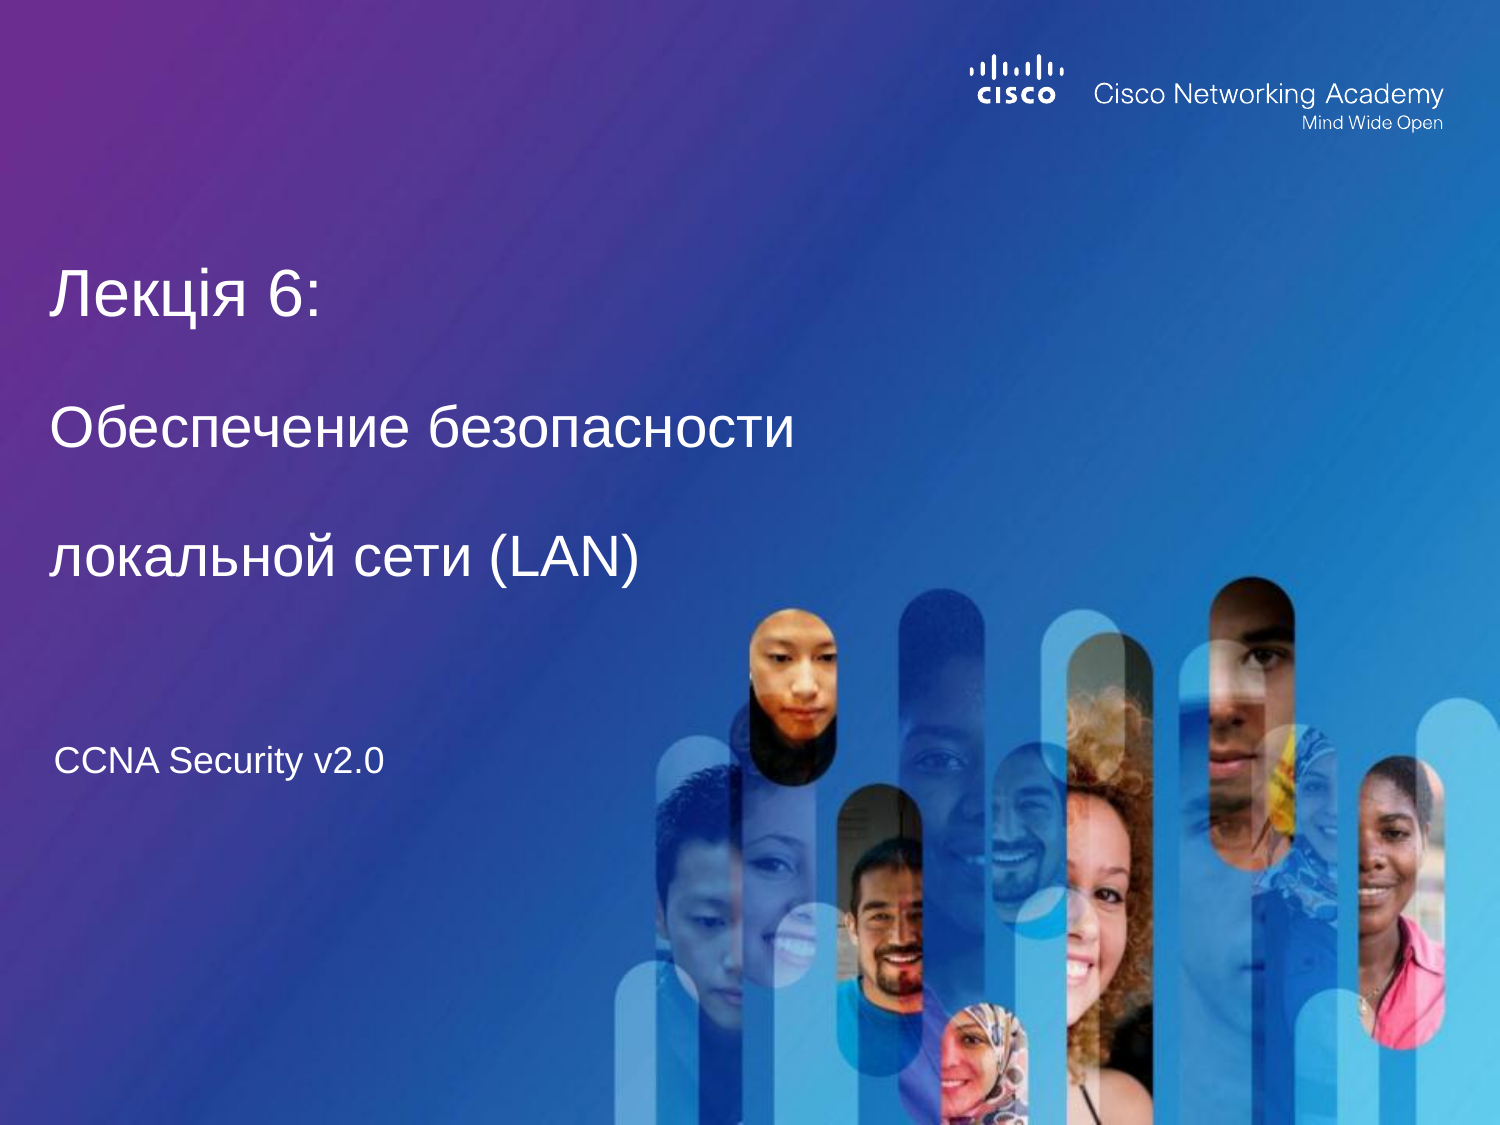

# Лекція 6: Обеспечение безопасности локальной сети (LAN)
CCNA Security v2.0